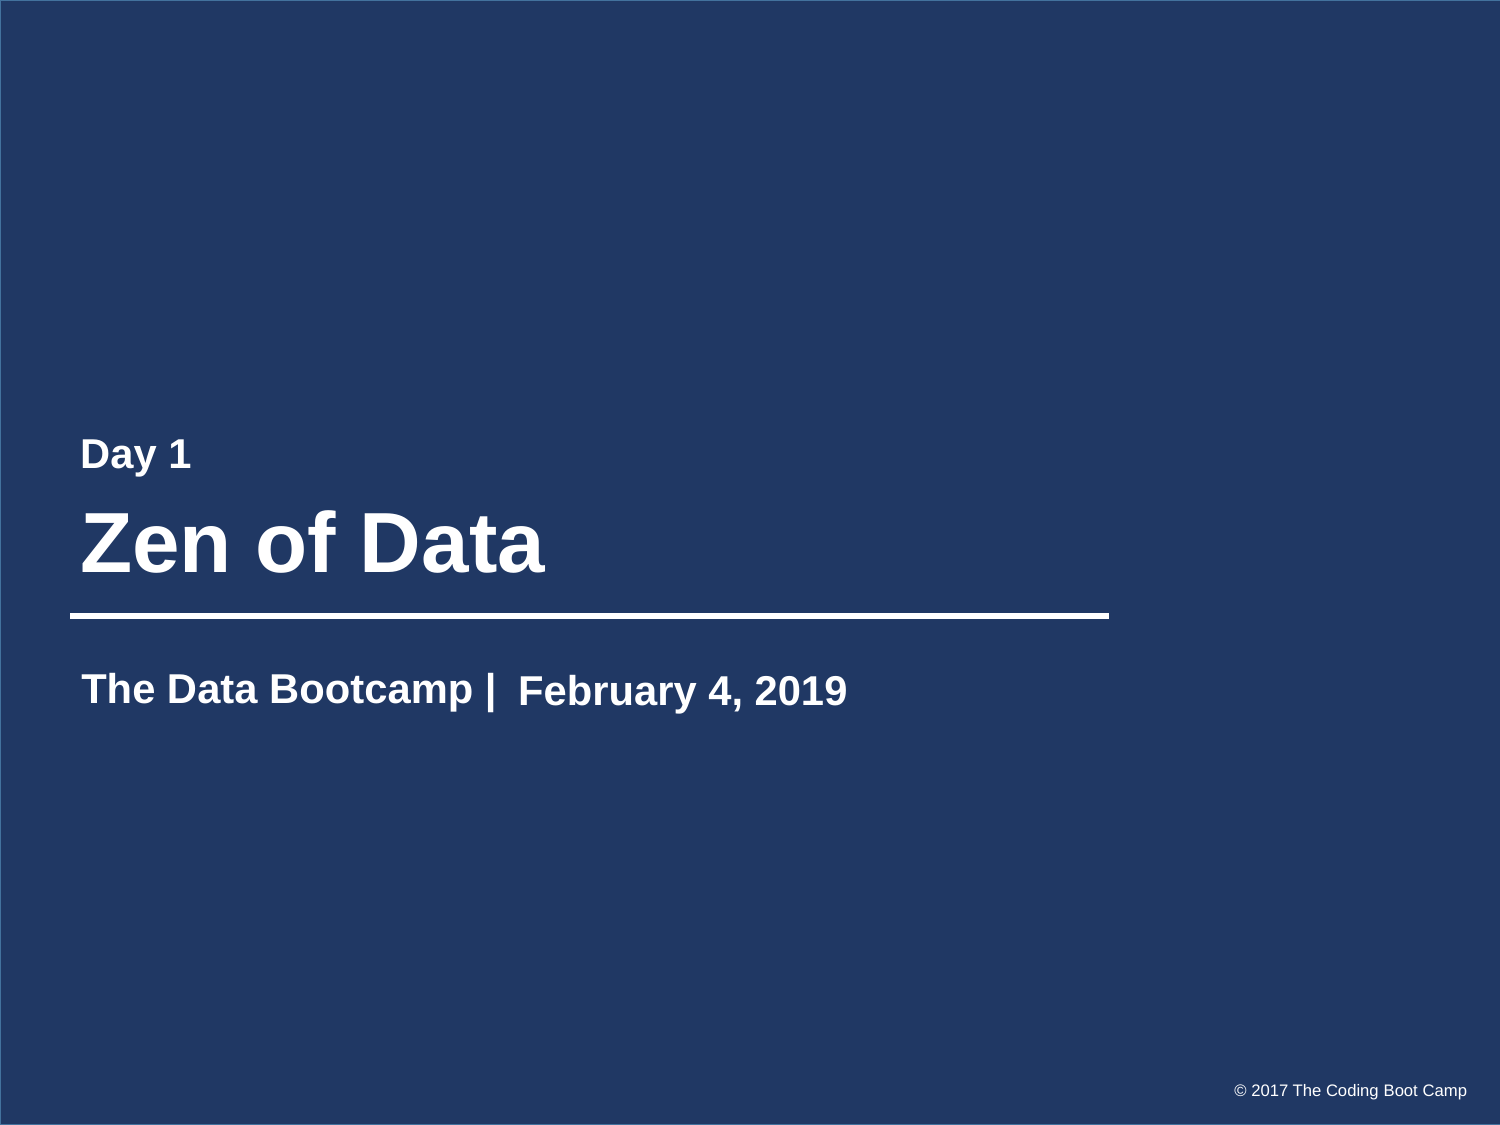

Day 1
# Zen of Data
The Data Bootcamp |
February 4, 2019